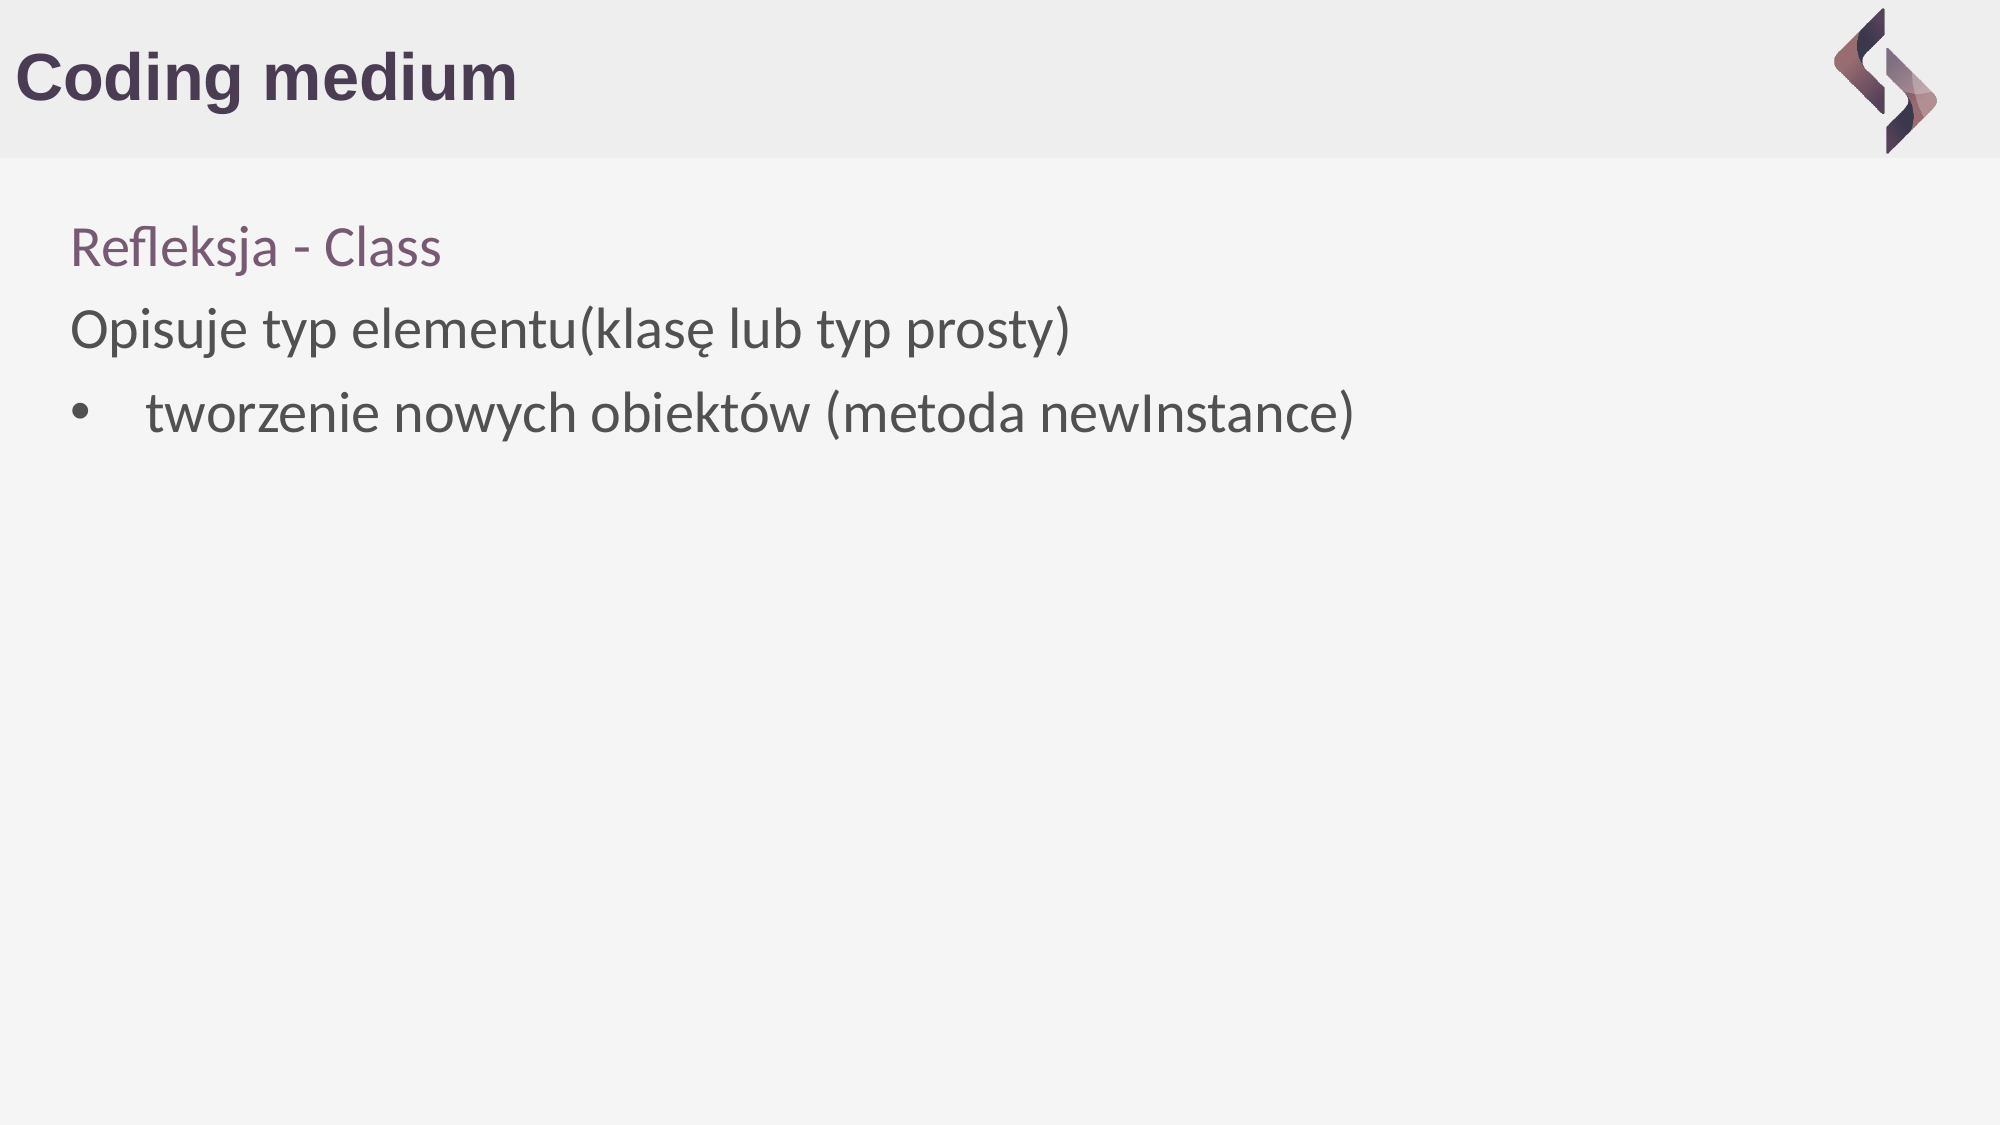

# Coding medium
Refleksja - Class
Opisuje typ elementu(klasę lub typ prosty)
tworzenie nowych obiektów (metoda newInstance)